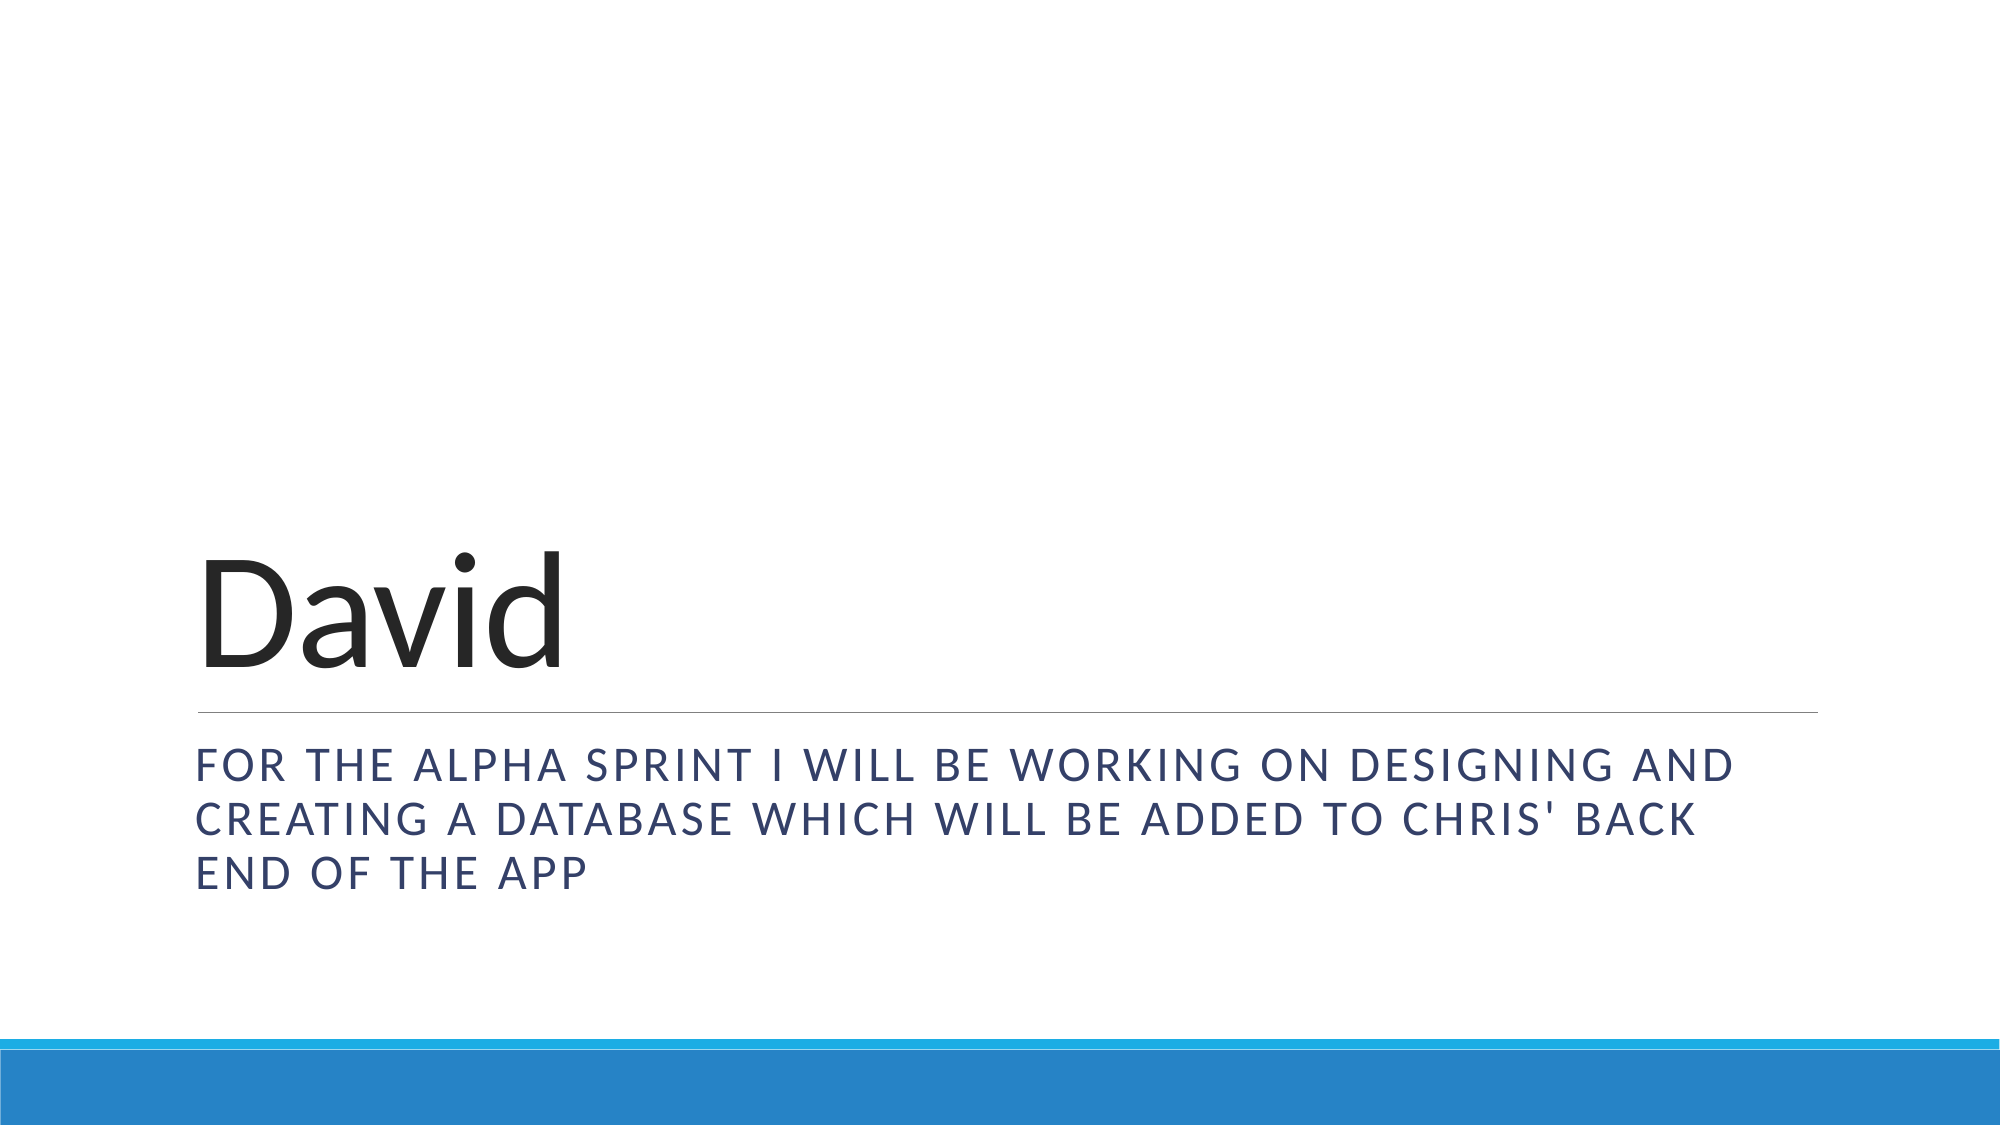

# David
For the alpha sprint I will be working on designing and creating a database which will be added to Chris' Back end of the app